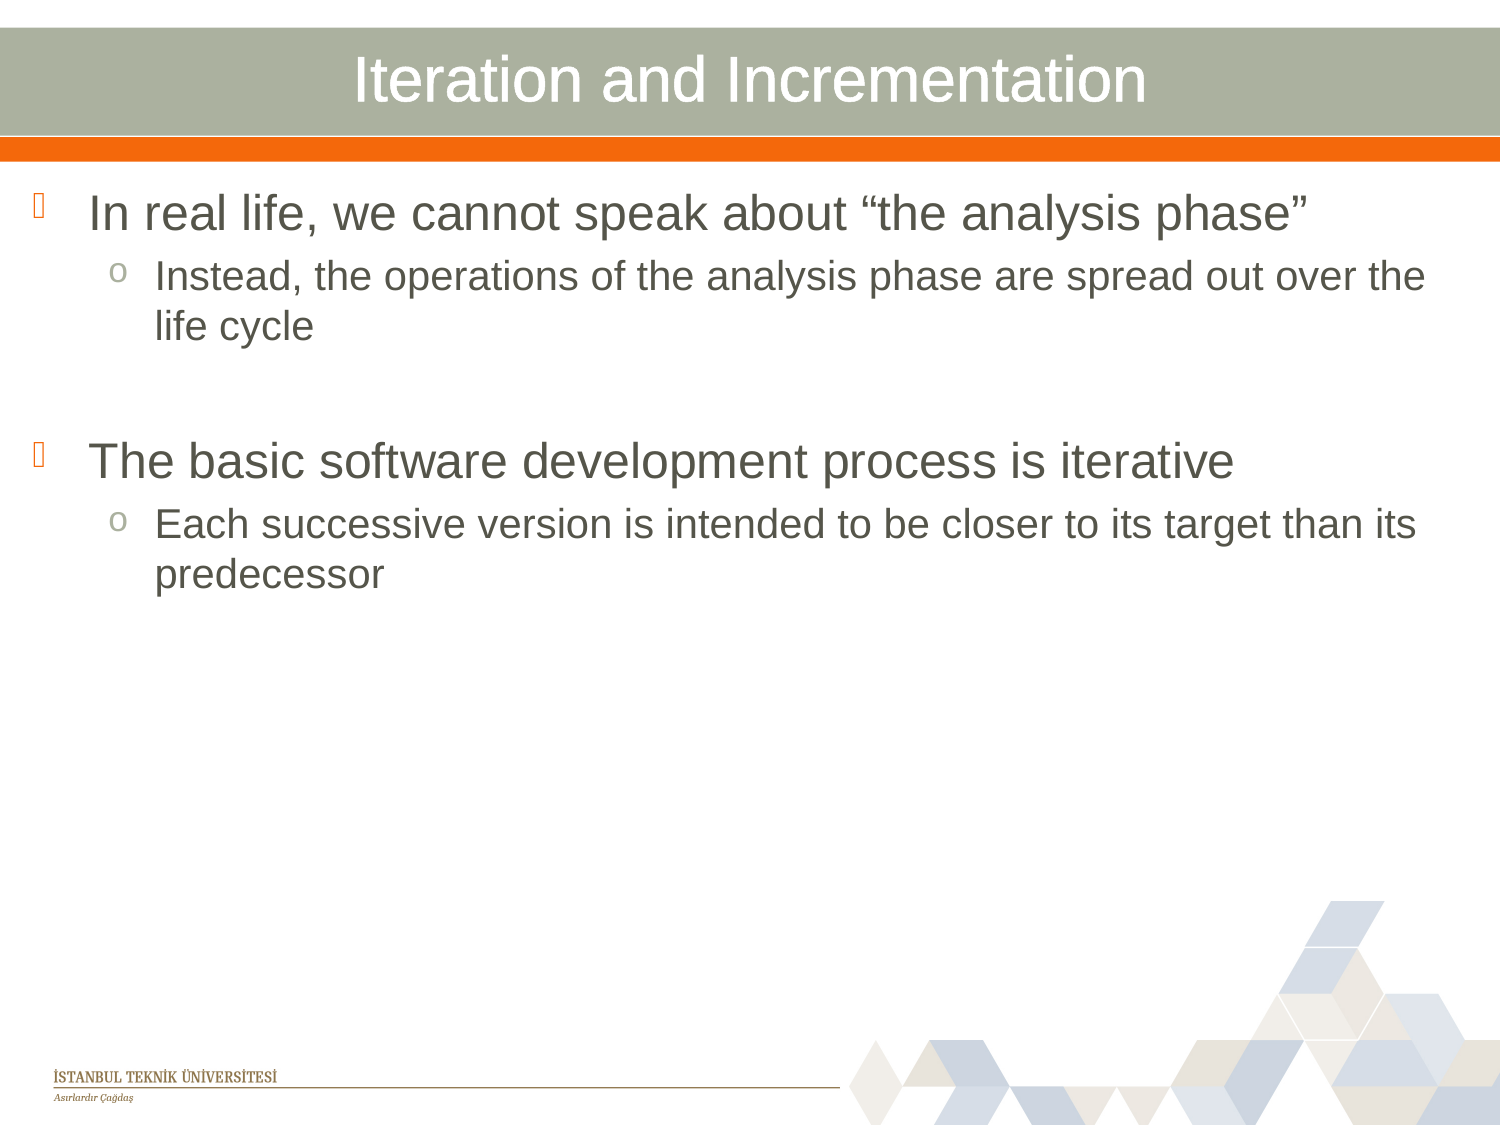

# Iteration and Incrementation
In real life, we cannot speak about “the analysis phase”
Instead, the operations of the analysis phase are spread out over the life cycle

The basic software development process is iterative
Each successive version is intended to be closer to its target than its predecessor